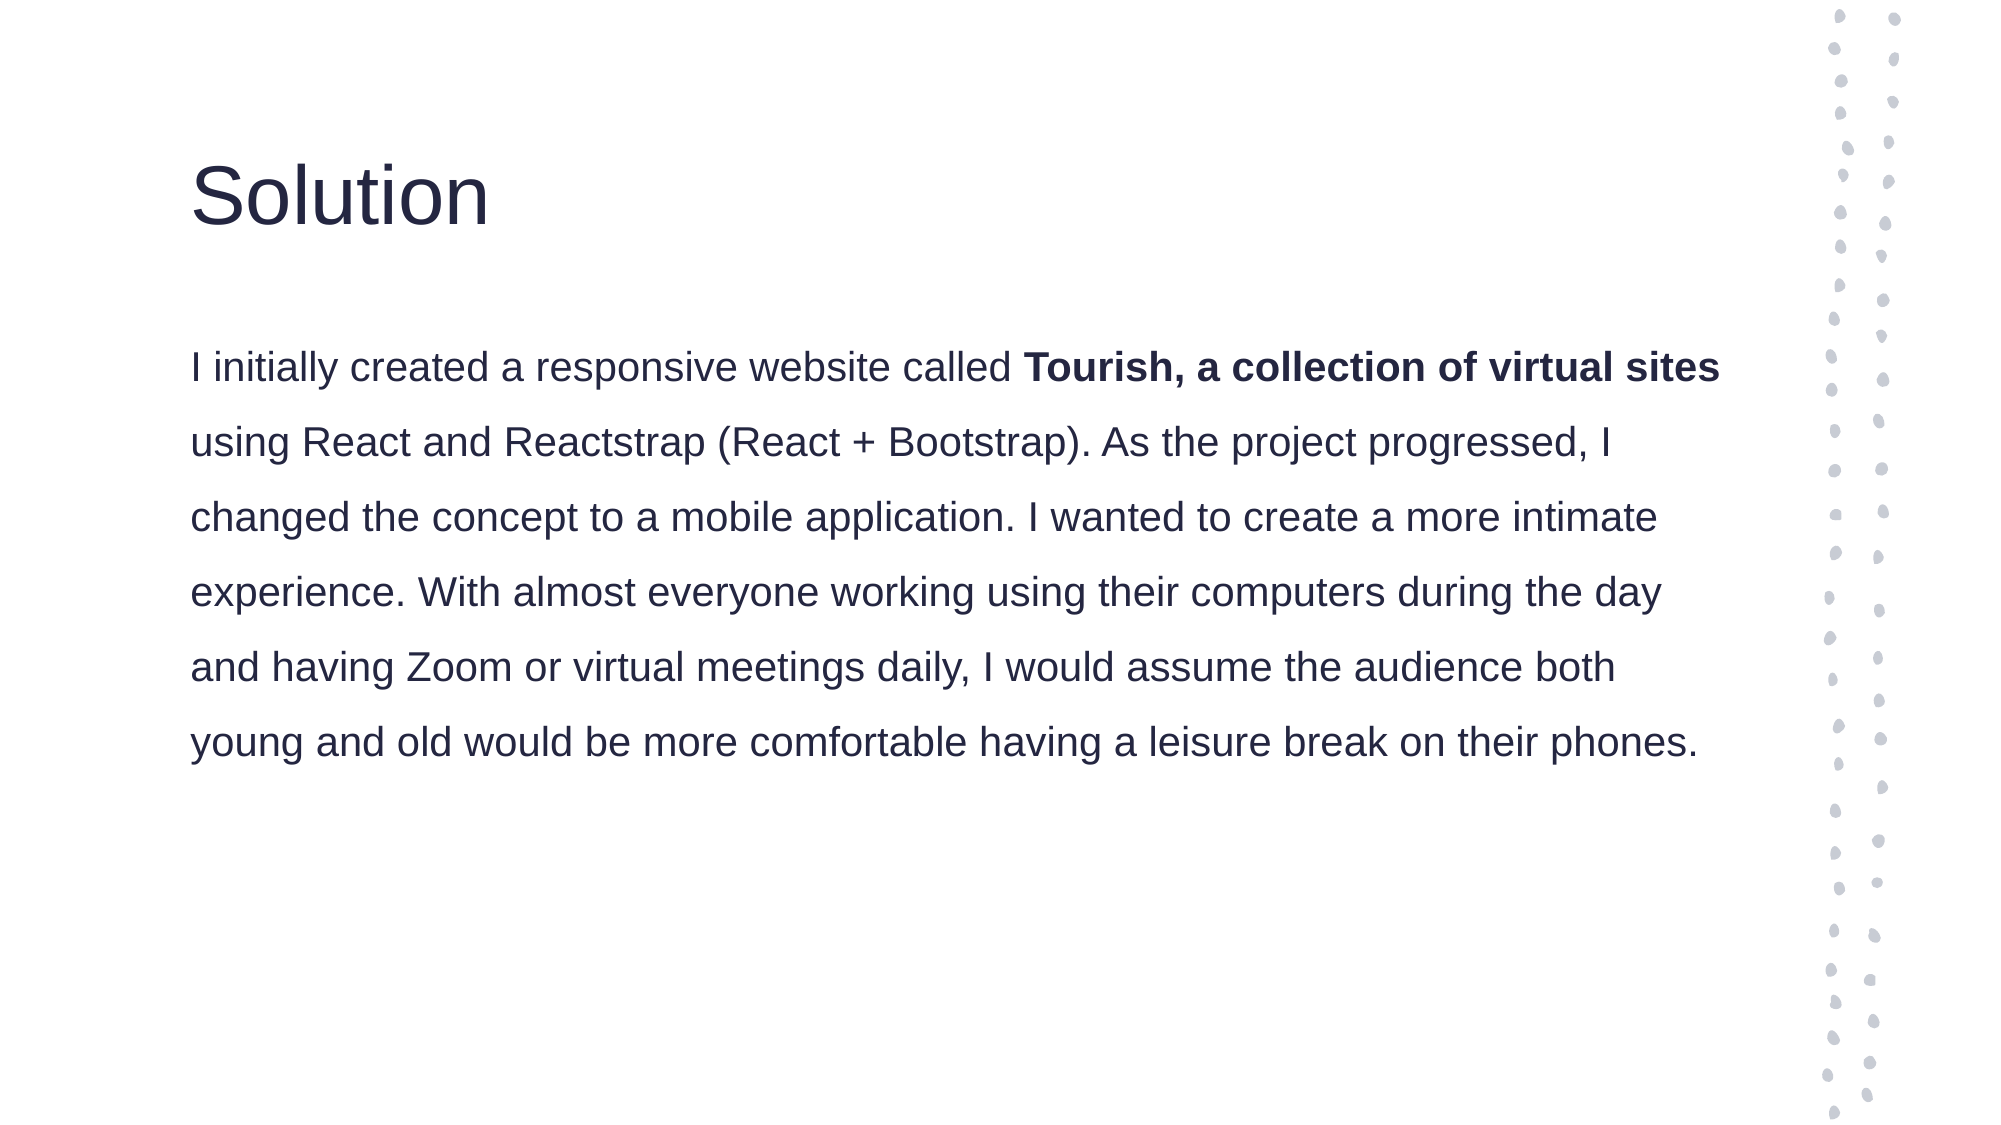

# Solution
I initially created a responsive website called Tourish, a collection of virtual sites using React and Reactstrap (React + Bootstrap). As the project progressed, I changed the concept to a mobile application. I wanted to create a more intimate experience. With almost everyone working using their computers during the day and having Zoom or virtual meetings daily, I would assume the audience both young and old would be more comfortable having a leisure break on their phones.